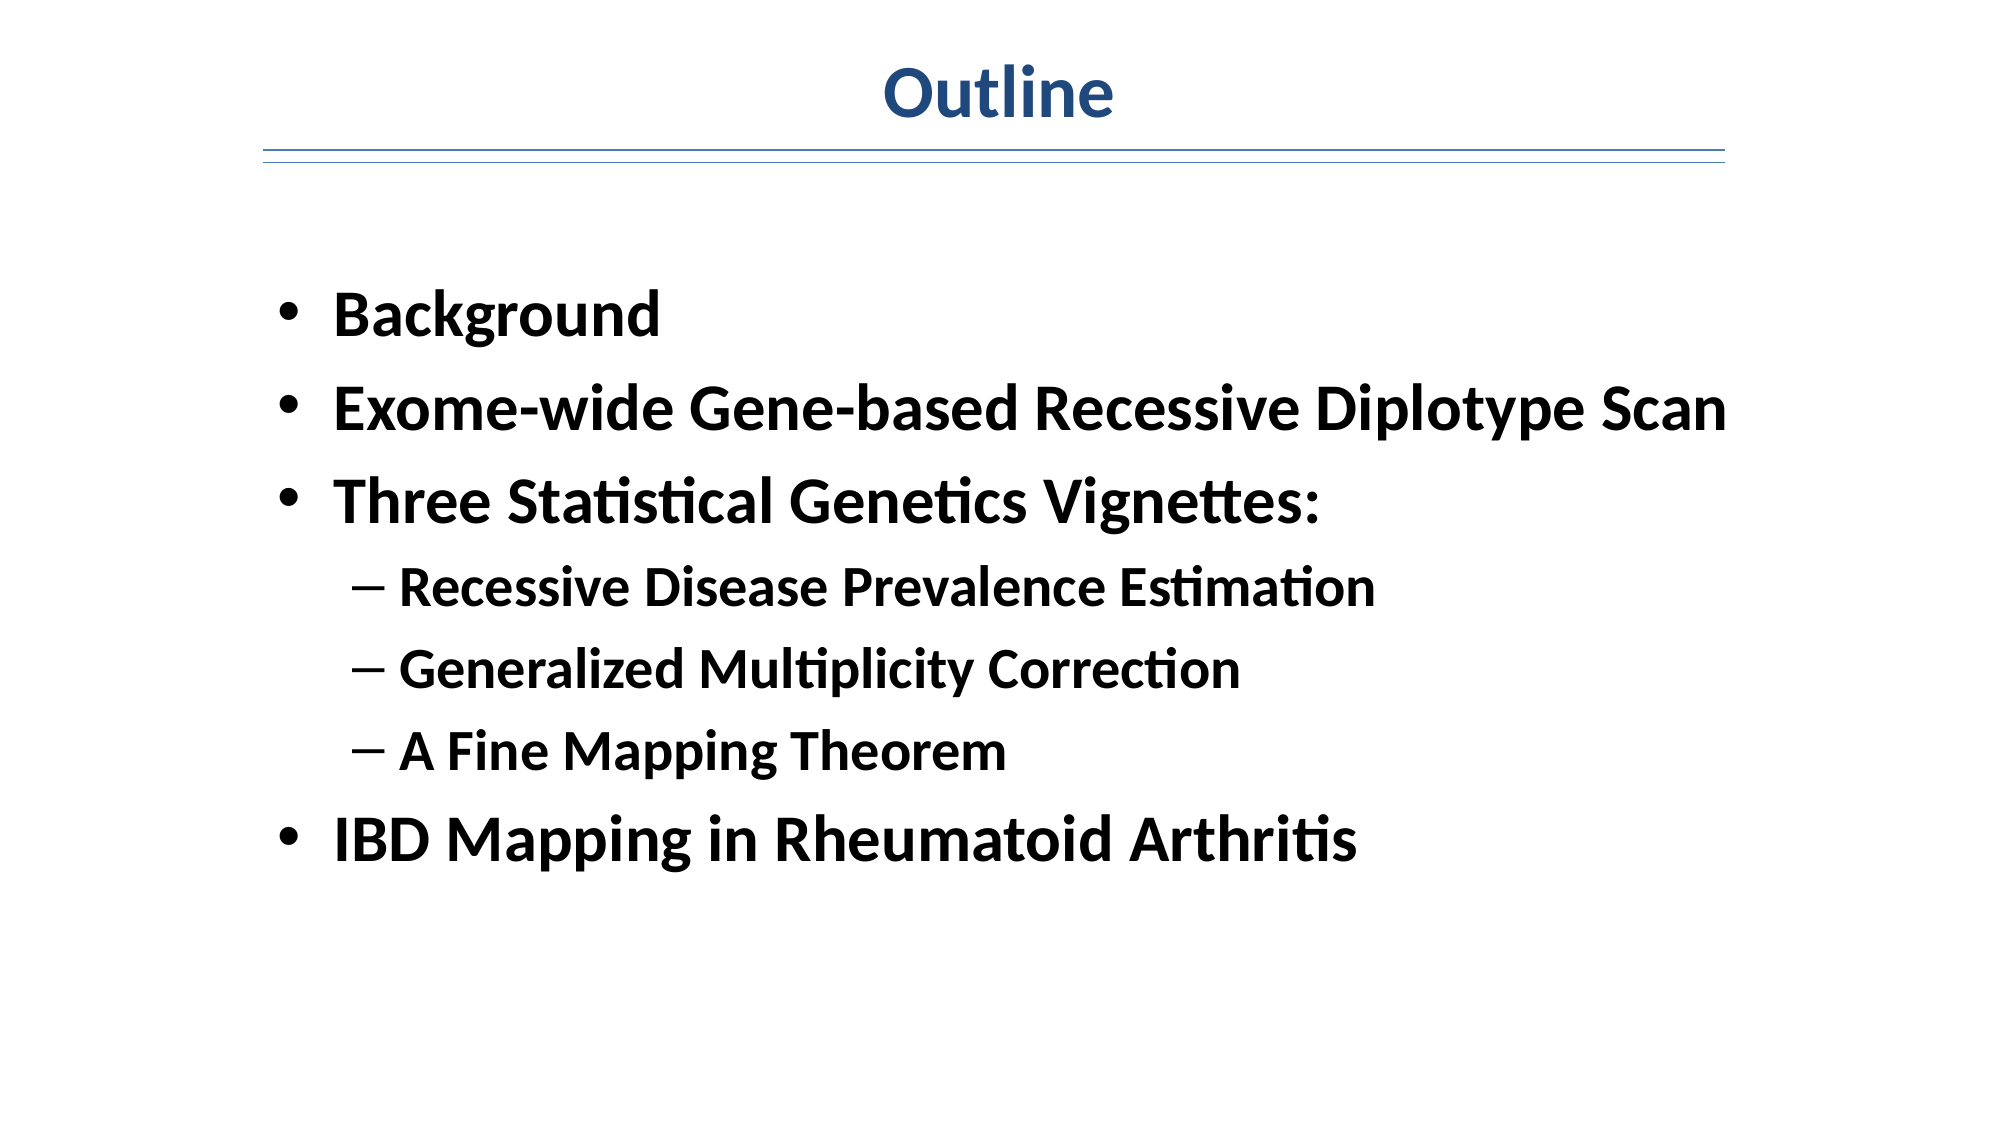

# Outline
Background
Exome-wide Gene-based Recessive Diplotype Scan
Three Statistical Genetics Vignettes:
Recessive Disease Prevalence Estimation
Generalized Multiplicity Correction
A Fine Mapping Theorem
IBD Mapping in Rheumatoid Arthritis